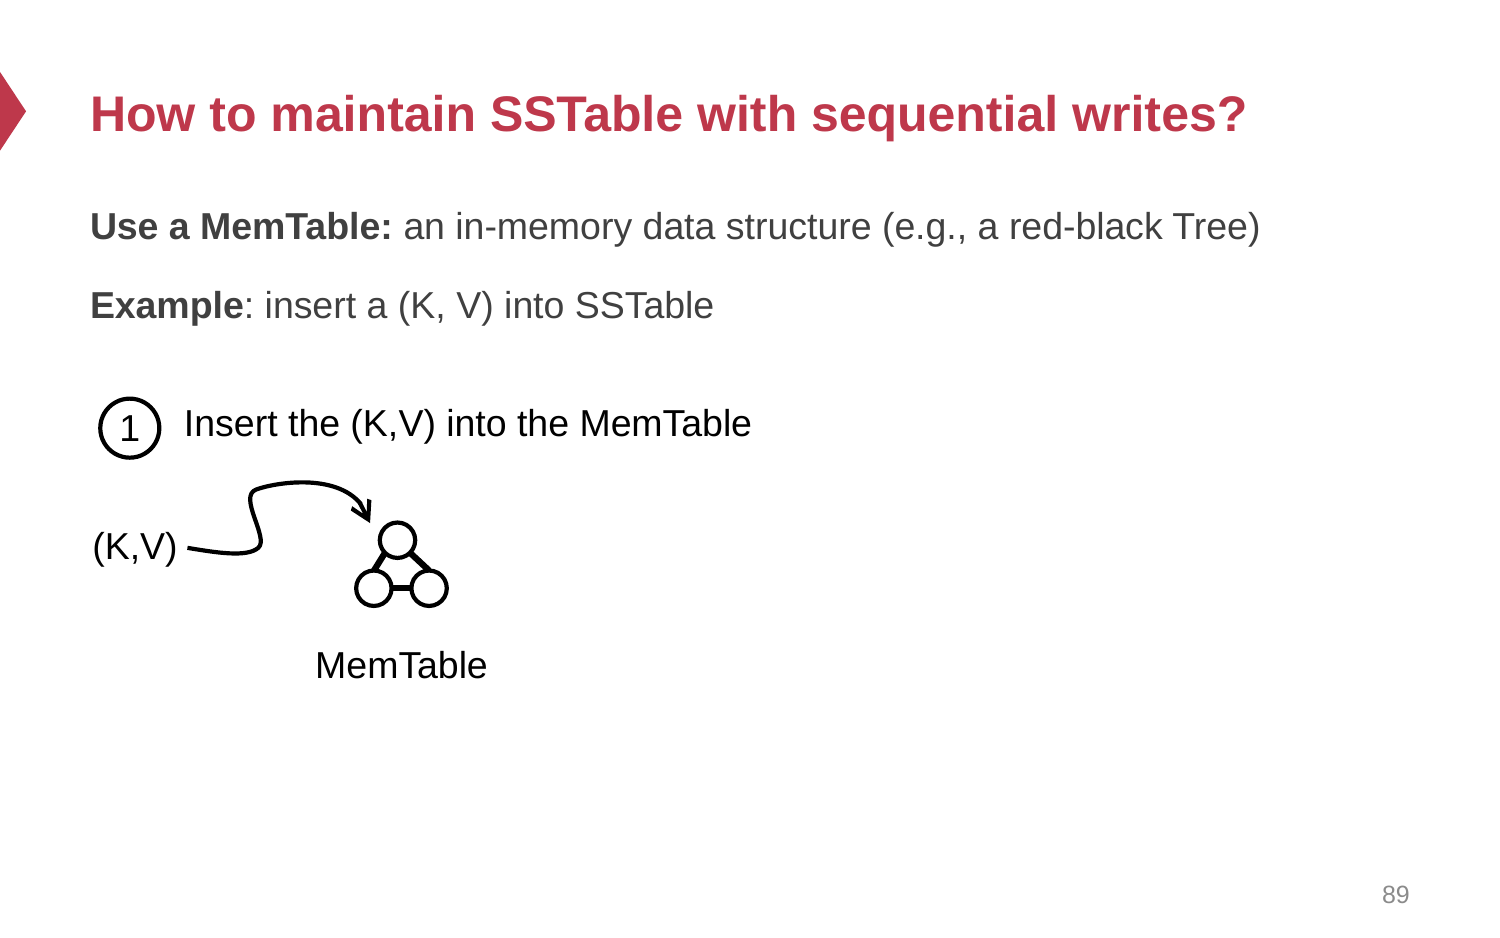

# How to maintain SSTable with sequential writes?
Use a MemTable: an in-memory data structure (e.g., a red-black Tree)
Example: insert a (K, V) into SSTable

Insert the (K,V) into the MemTable
1

(K,V)

MemTable
89